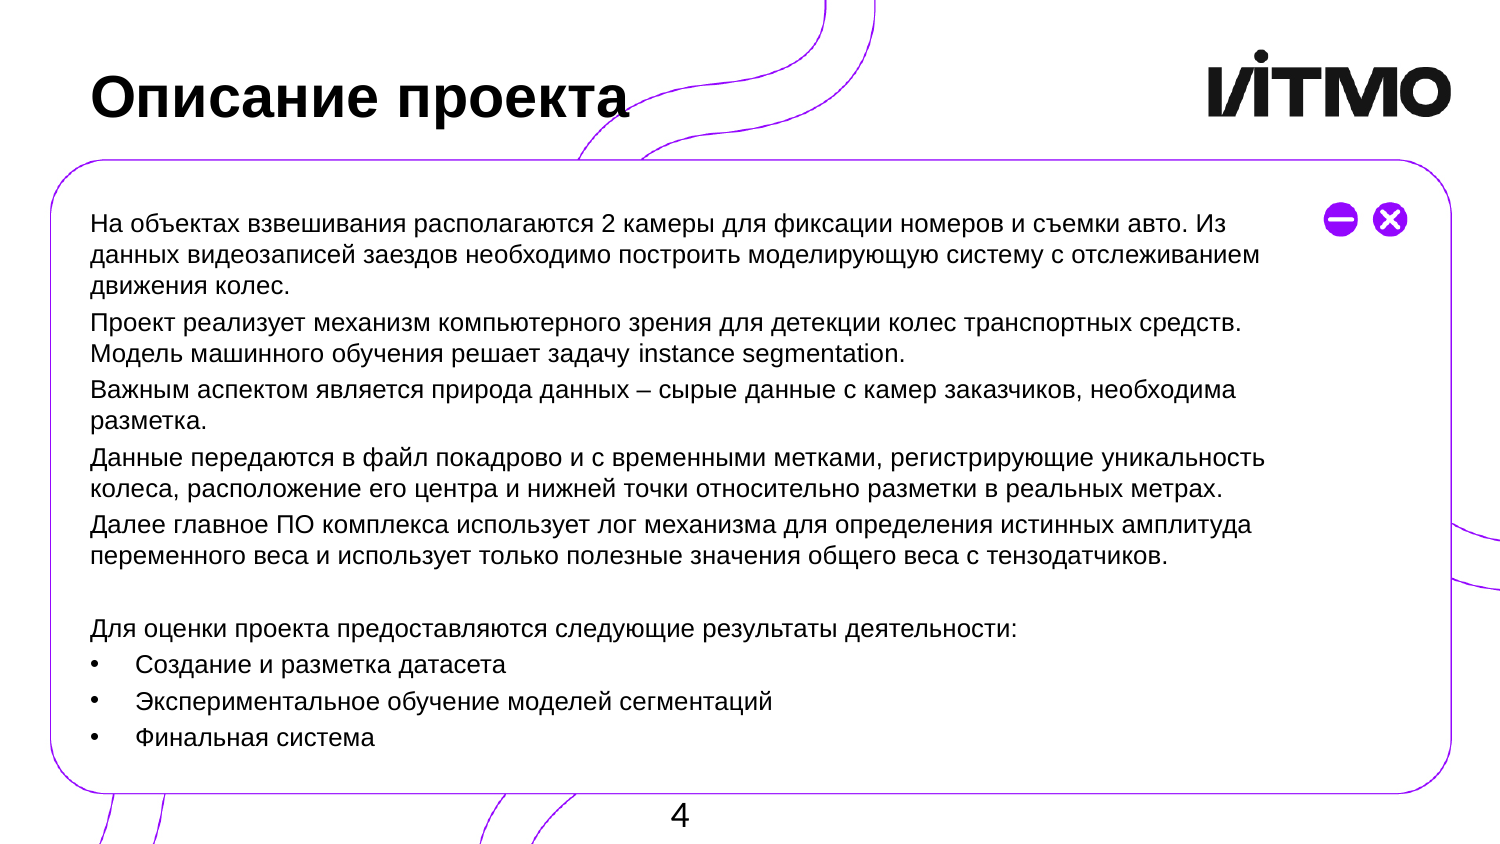

# Описание проекта
На объектах взвешивания располагаются 2 камеры для фиксации номеров и съемки авто. Из данных видеозаписей заездов необходимо построить моделирующую систему с отслеживанием движения колес.
Проект реализует механизм компьютерного зрения для детекции колес транспортных средств. Модель машинного обучения решает задачу instance segmentation.
Важным аспектом является природа данных – сырые данные с камер заказчиков, необходима разметка.
Данные передаются в файл покадрово и с временными метками, регистрирующие уникальность колеса, расположение его центра и нижней точки относительно разметки в реальных метрах.
Далее главное ПО комплекса использует лог механизма для определения истинных амплитуда переменного веса и использует только полезные значения общего веса с тензодатчиков.

Для оценки проекта предоставляются следующие результаты деятельности:
Создание и разметка датасета
Экспериментальное обучение моделей сегментаций
Финальная система

4